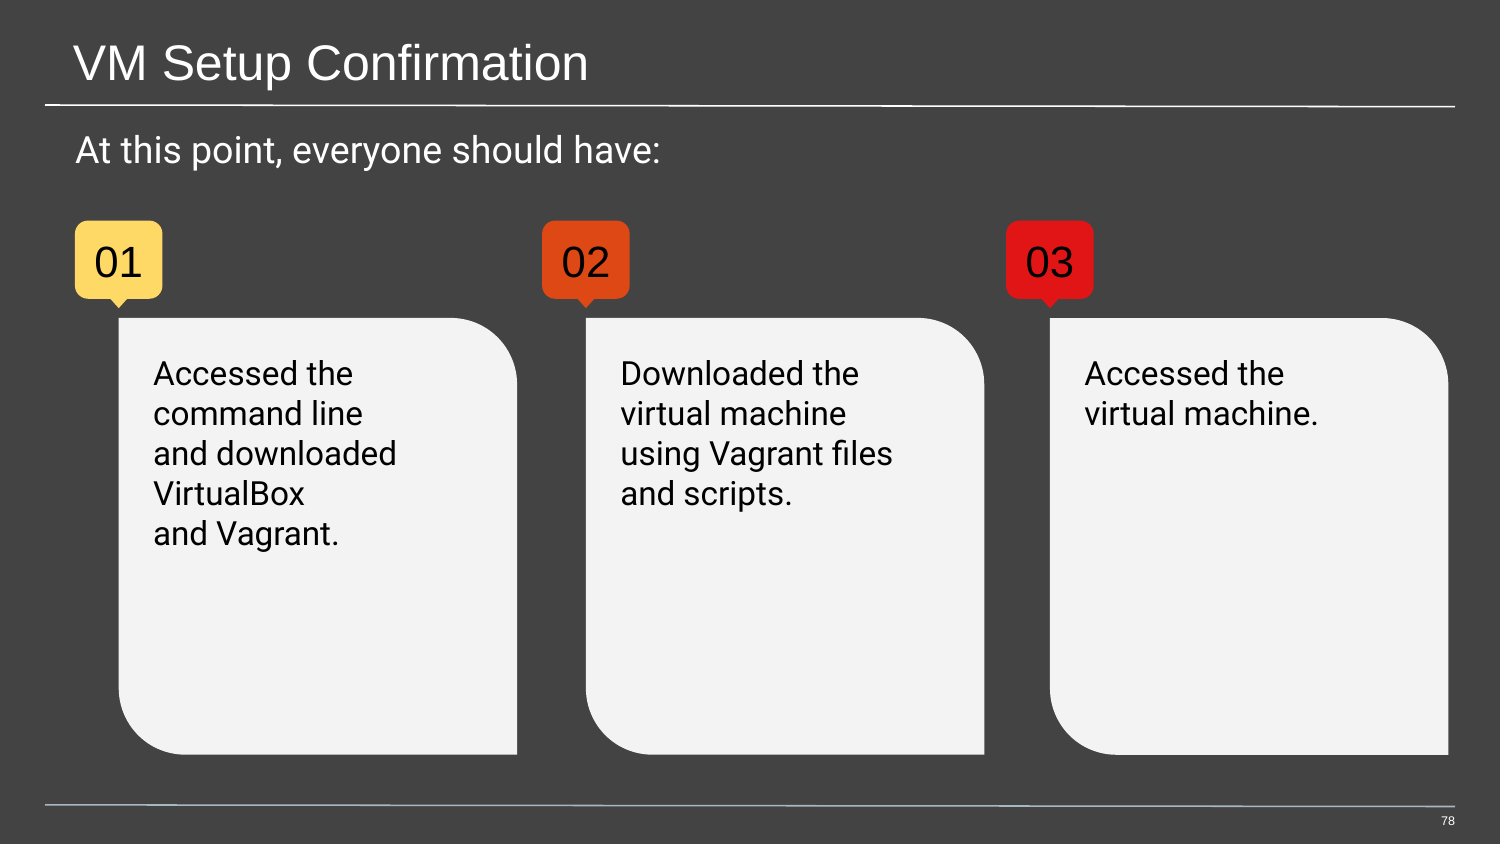

# VM Setup Confirmation
At this point, everyone should have:
01

02

03

Accessed the command line
and downloaded VirtualBox
and Vagrant.

Downloaded the virtual machine
using Vagrant files and scripts.

Accessed the
virtual machine.

78